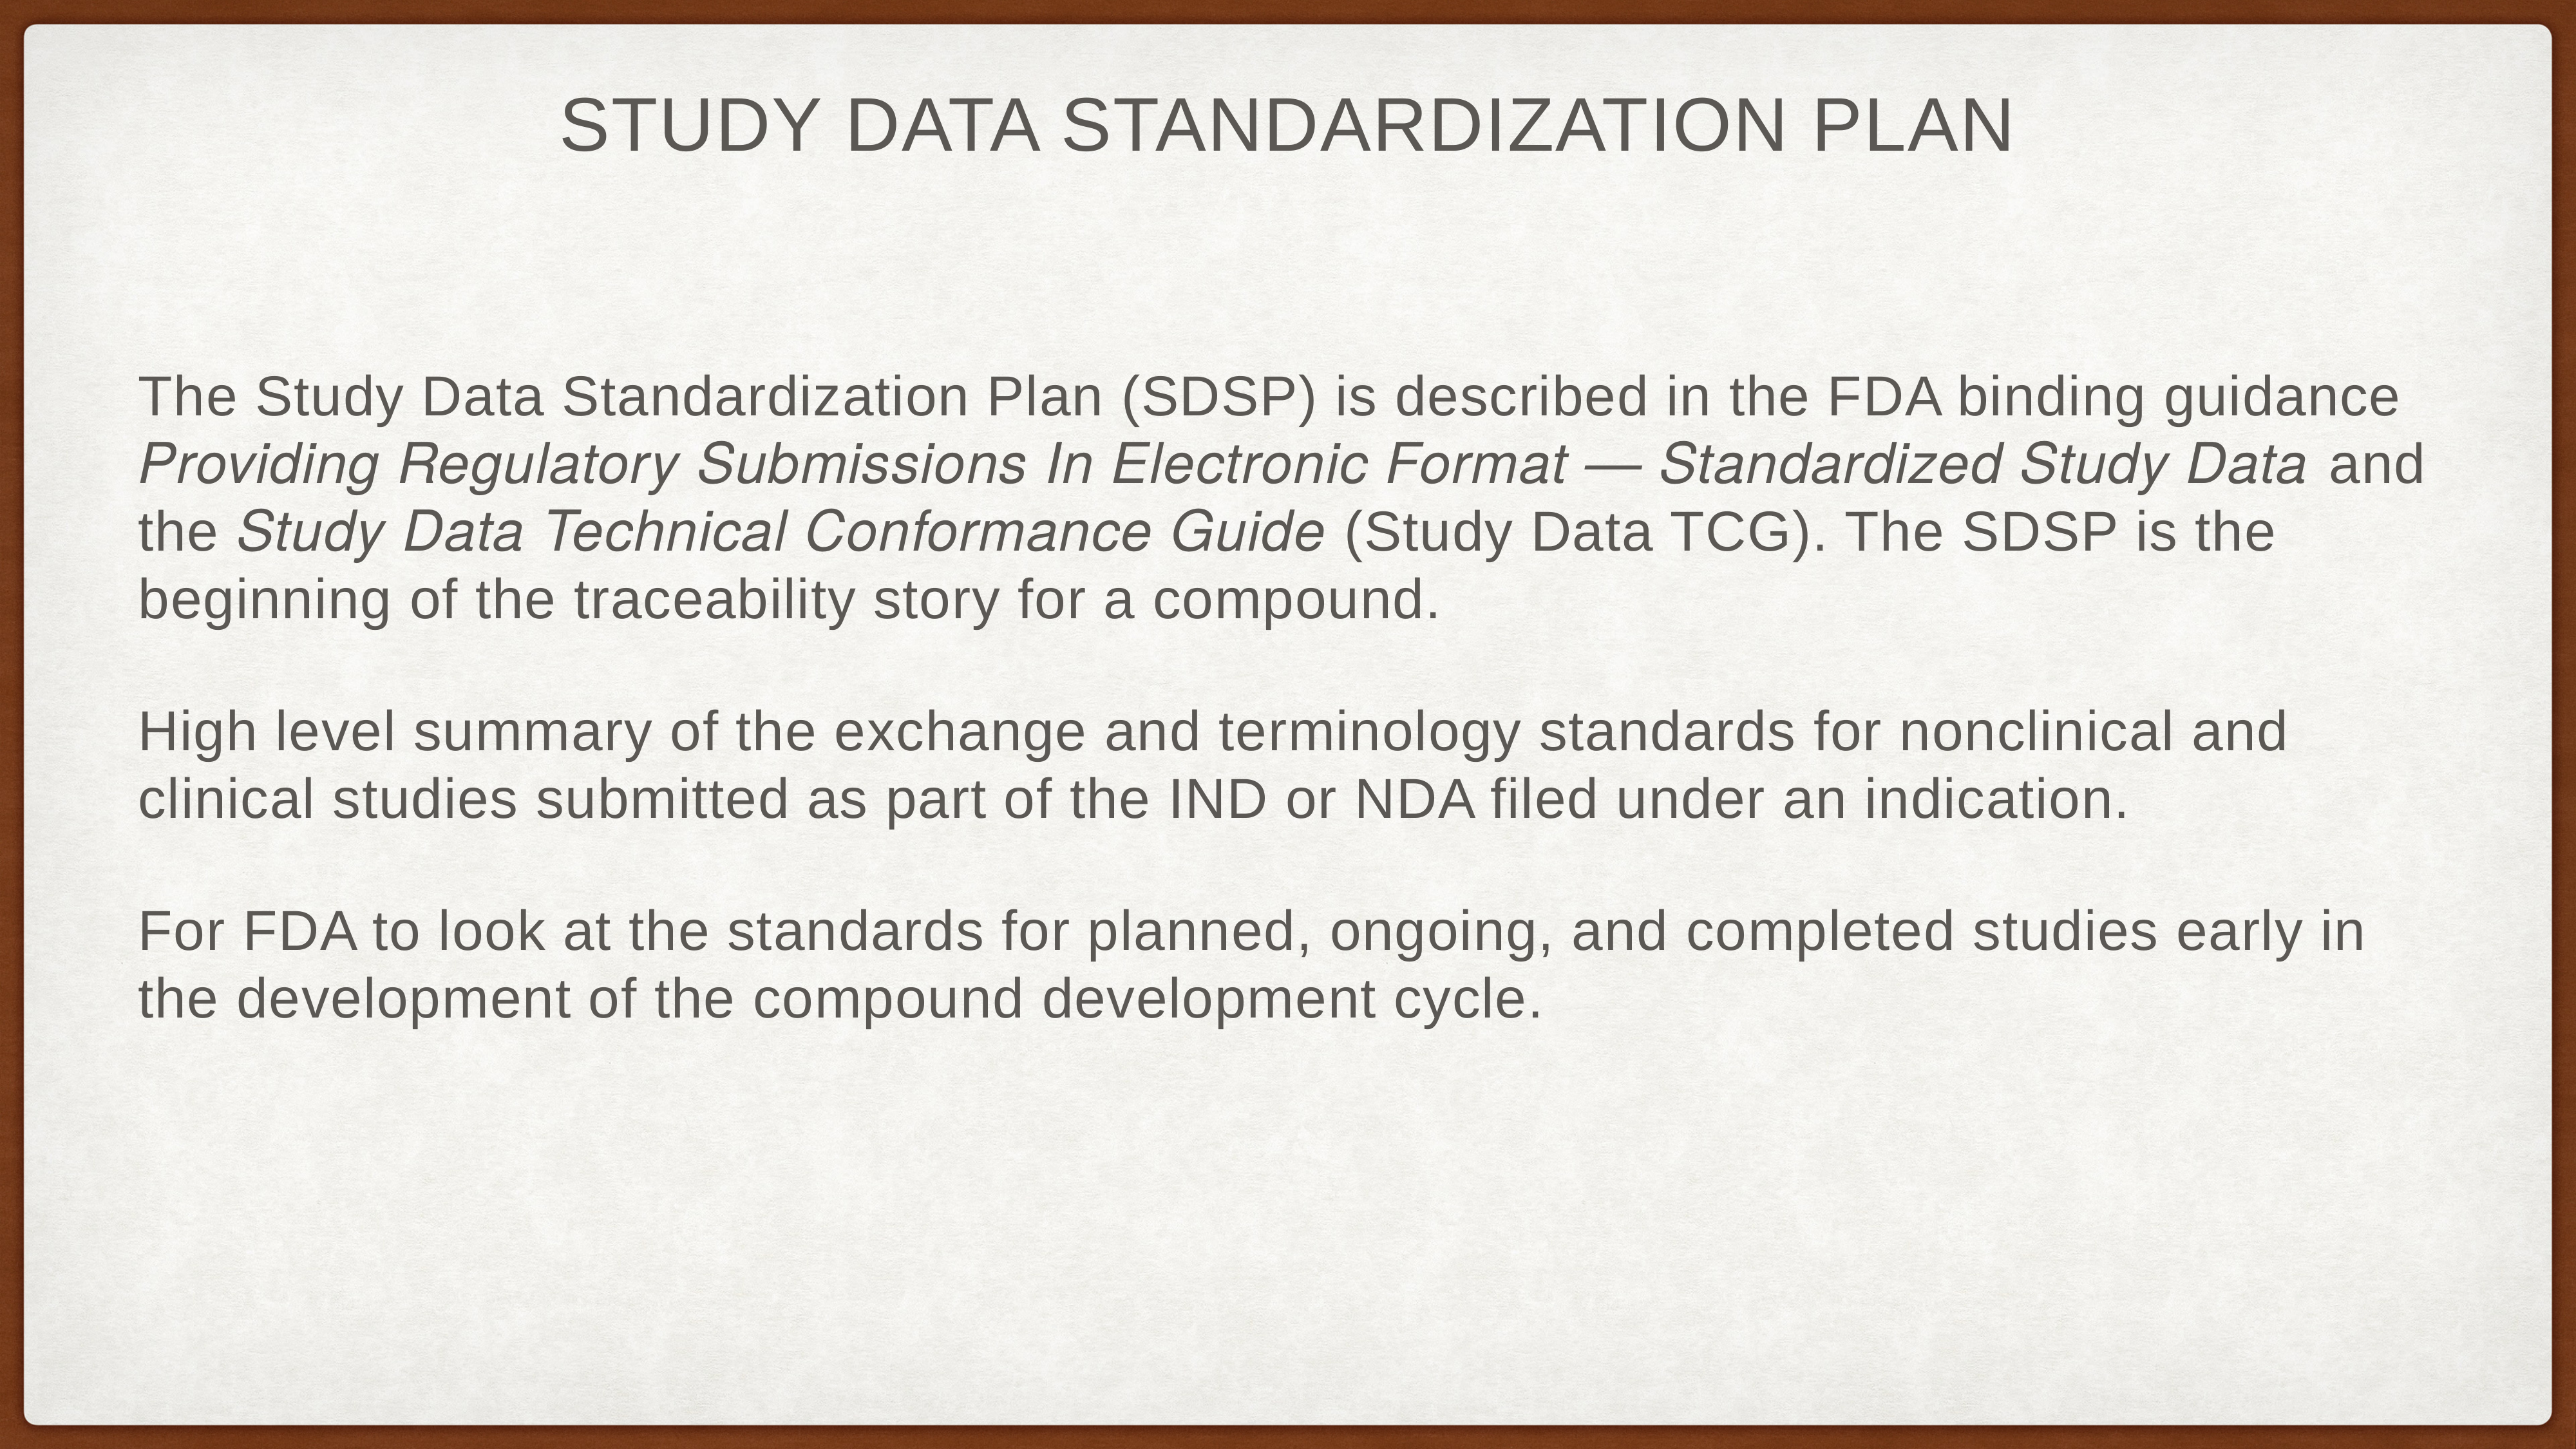

# STUDY DATA STANDARDIZATION PLAN
The Study Data Standardization Plan (SDSP) is described in the FDA binding guidance Providing Regulatory Submissions In Electronic Format — Standardized Study Data and the Study Data Technical Conformance Guide (Study Data TCG). The SDSP is the beginning of the traceability story for a compound.
High level summary of the exchange and terminology standards for nonclinical and clinical studies submitted as part of the IND or NDA filed under an indication.
For FDA to look at the standards for planned, ongoing, and completed studies early in the development of the compound development cycle.